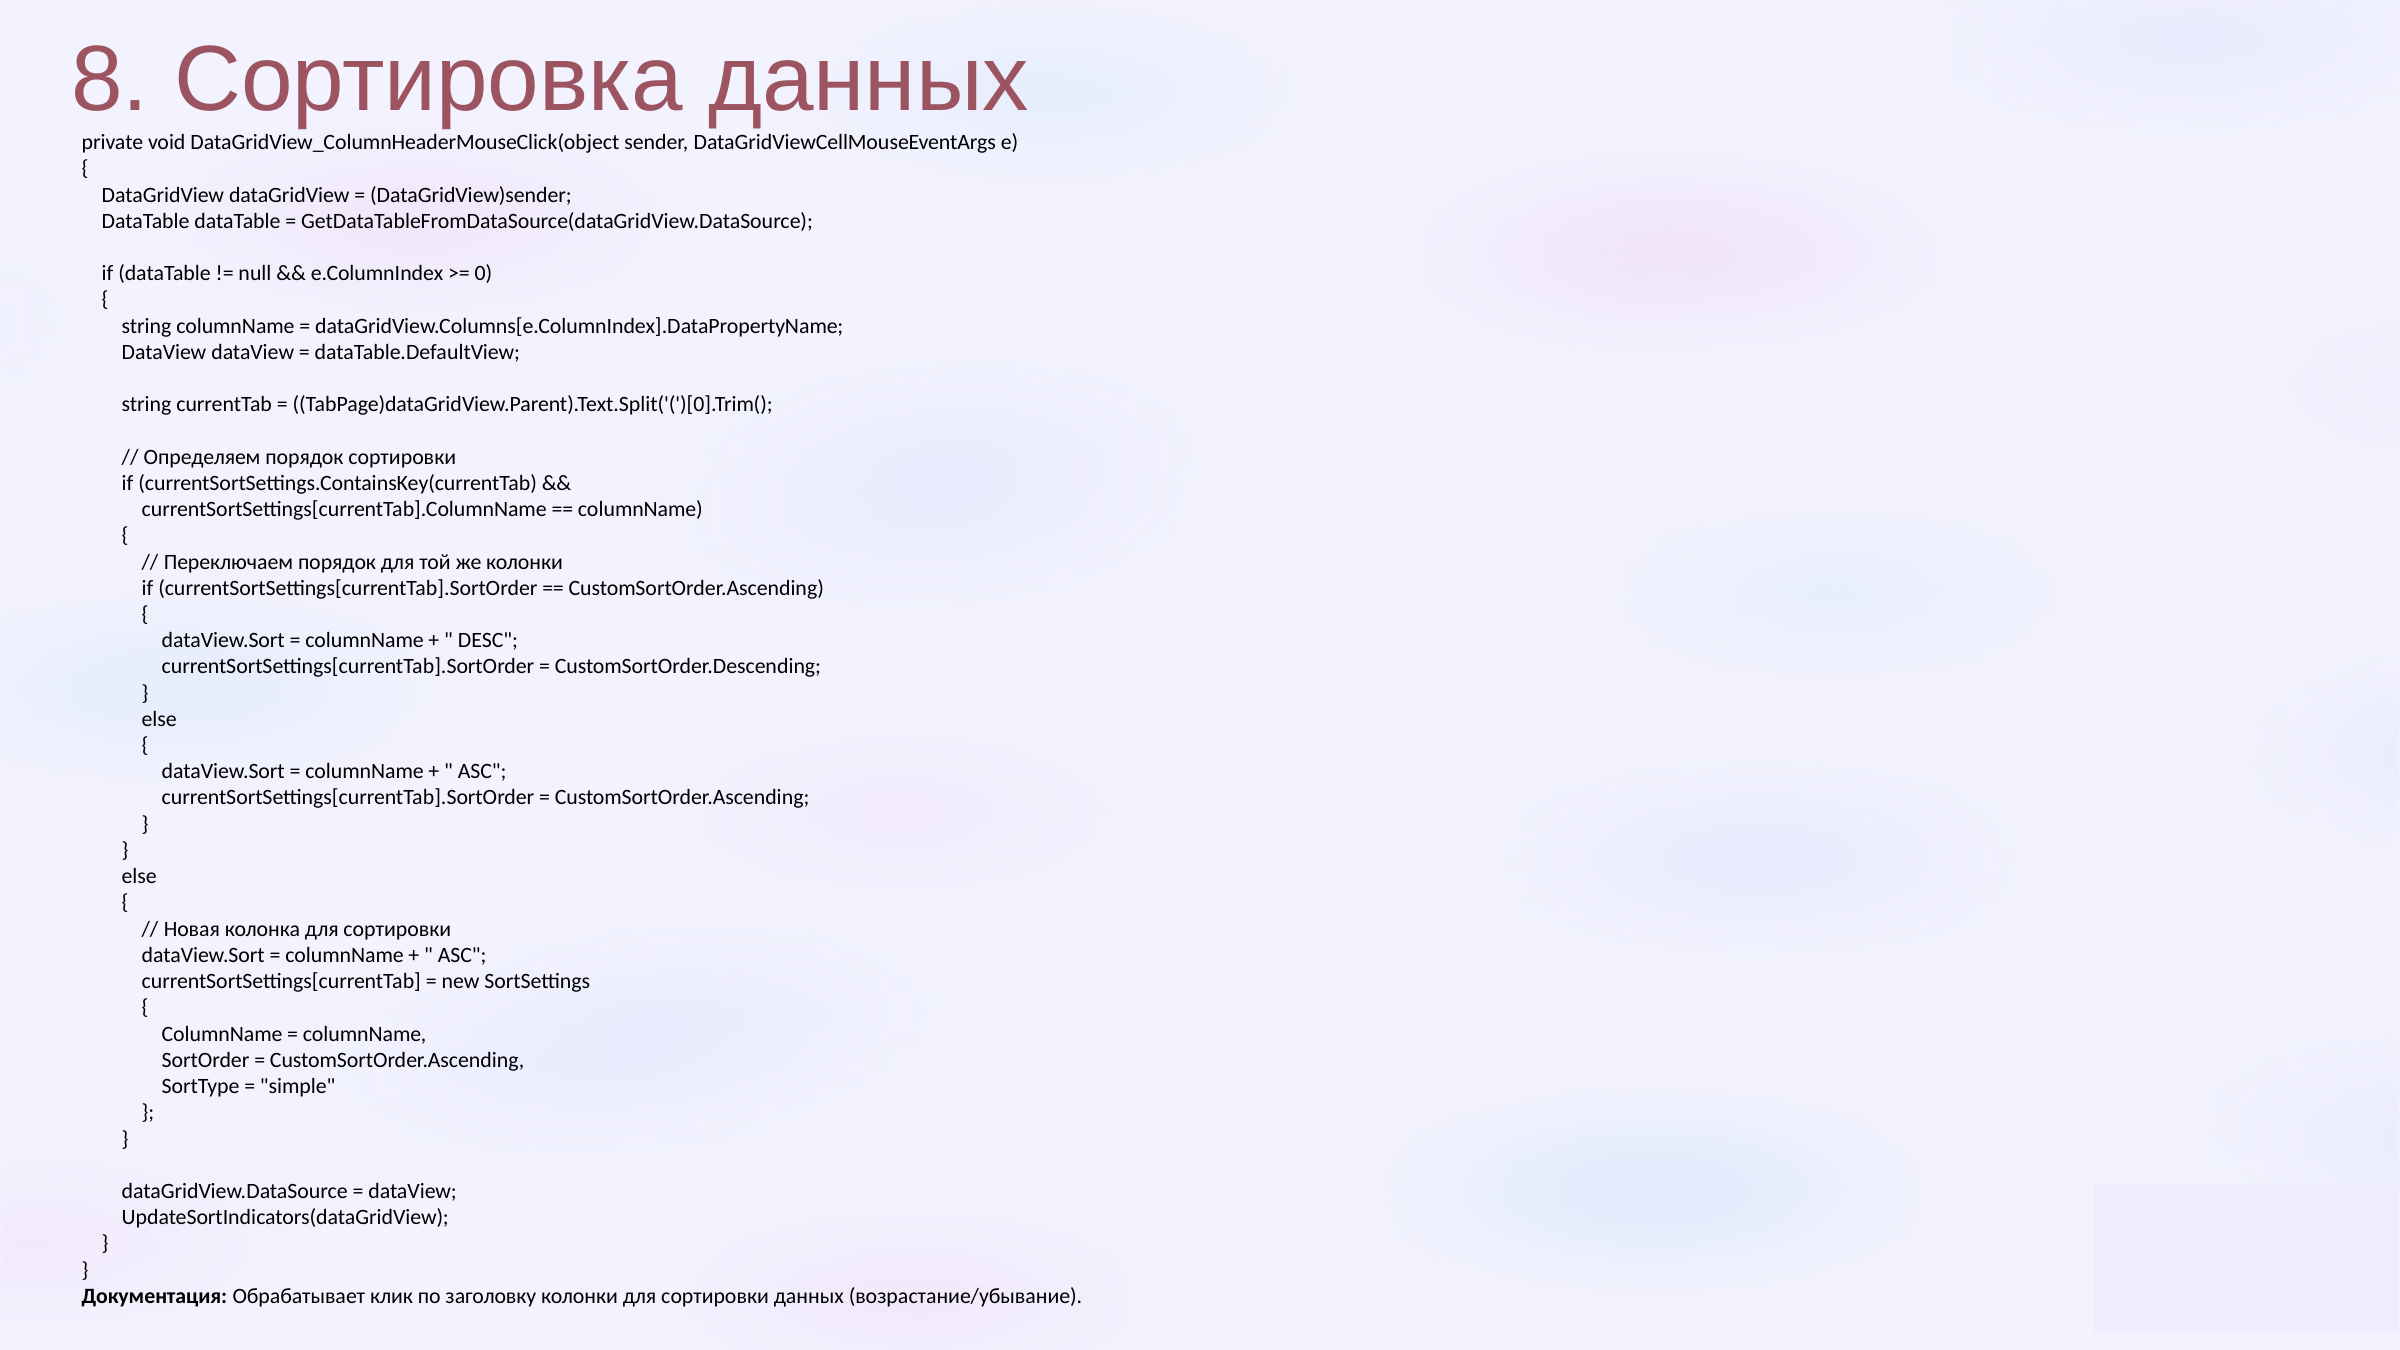

8. Сортировка данных
private void DataGridView_ColumnHeaderMouseClick(object sender, DataGridViewCellMouseEventArgs e)
{
    DataGridView dataGridView = (DataGridView)sender;
    DataTable dataTable = GetDataTableFromDataSource(dataGridView.DataSource);

    if (dataTable != null && e.ColumnIndex >= 0)
    {
        string columnName = dataGridView.Columns[e.ColumnIndex].DataPropertyName;
        DataView dataView = dataTable.DefaultView;

        string currentTab = ((TabPage)dataGridView.Parent).Text.Split('(')[0].Trim();

        // Определяем порядок сортировки
        if (currentSortSettings.ContainsKey(currentTab) &&
            currentSortSettings[currentTab].ColumnName == columnName)
        {
            // Переключаем порядок для той же колонки
            if (currentSortSettings[currentTab].SortOrder == CustomSortOrder.Ascending)
            {
                dataView.Sort = columnName + " DESC";
                currentSortSettings[currentTab].SortOrder = CustomSortOrder.Descending;
            }
            else
            {
                dataView.Sort = columnName + " ASC";
                currentSortSettings[currentTab].SortOrder = CustomSortOrder.Ascending;
            }
        }
        else
        {
            // Новая колонка для сортировки
            dataView.Sort = columnName + " ASC";
            currentSortSettings[currentTab] = new SortSettings
            {
                ColumnName = columnName,
                SortOrder = CustomSortOrder.Ascending,
                SortType = "simple"
            };
        }

        dataGridView.DataSource = dataView;
        UpdateSortIndicators(dataGridView);
    }
}
Документация: Обрабатывает клик по заголовку колонки для сортировки данных (возрастание/убывание).